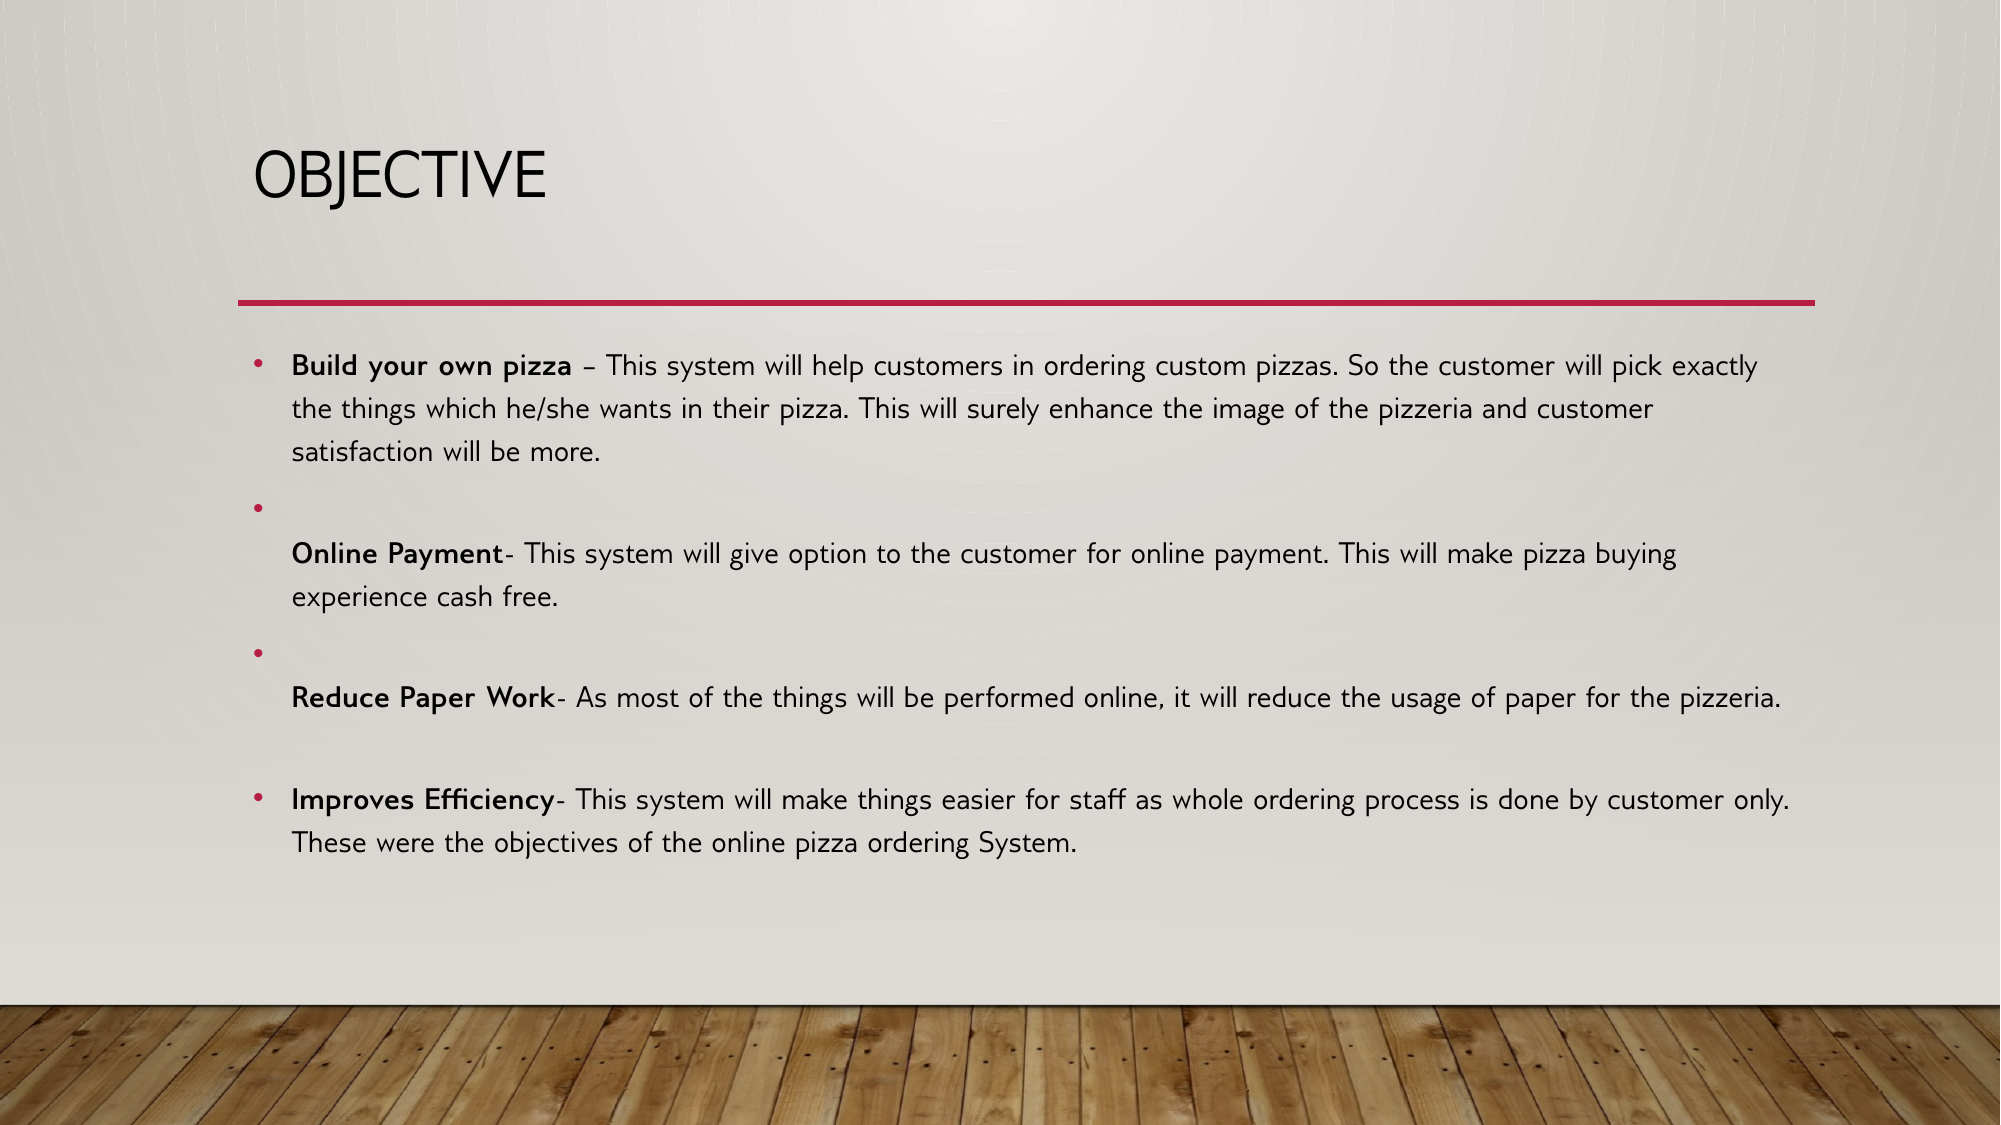

# OBJECTIVE
Build your own pizza – This system will help customers in ordering custom pizzas. So the customer will pick exactly the things which he/she wants in their pizza. This will surely enhance the image of the pizzeria and customer satisfaction will be more.
Online Payment- This system will give option to the customer for online payment. This will make pizza buying experience cash free.
Reduce Paper Work- As most of the things will be performed online, it will reduce the usage of paper for the pizzeria.
Improves Efficiency- This system will make things easier for staff as whole ordering process is done by customer only.
These were the objectives of the online pizza ordering System.